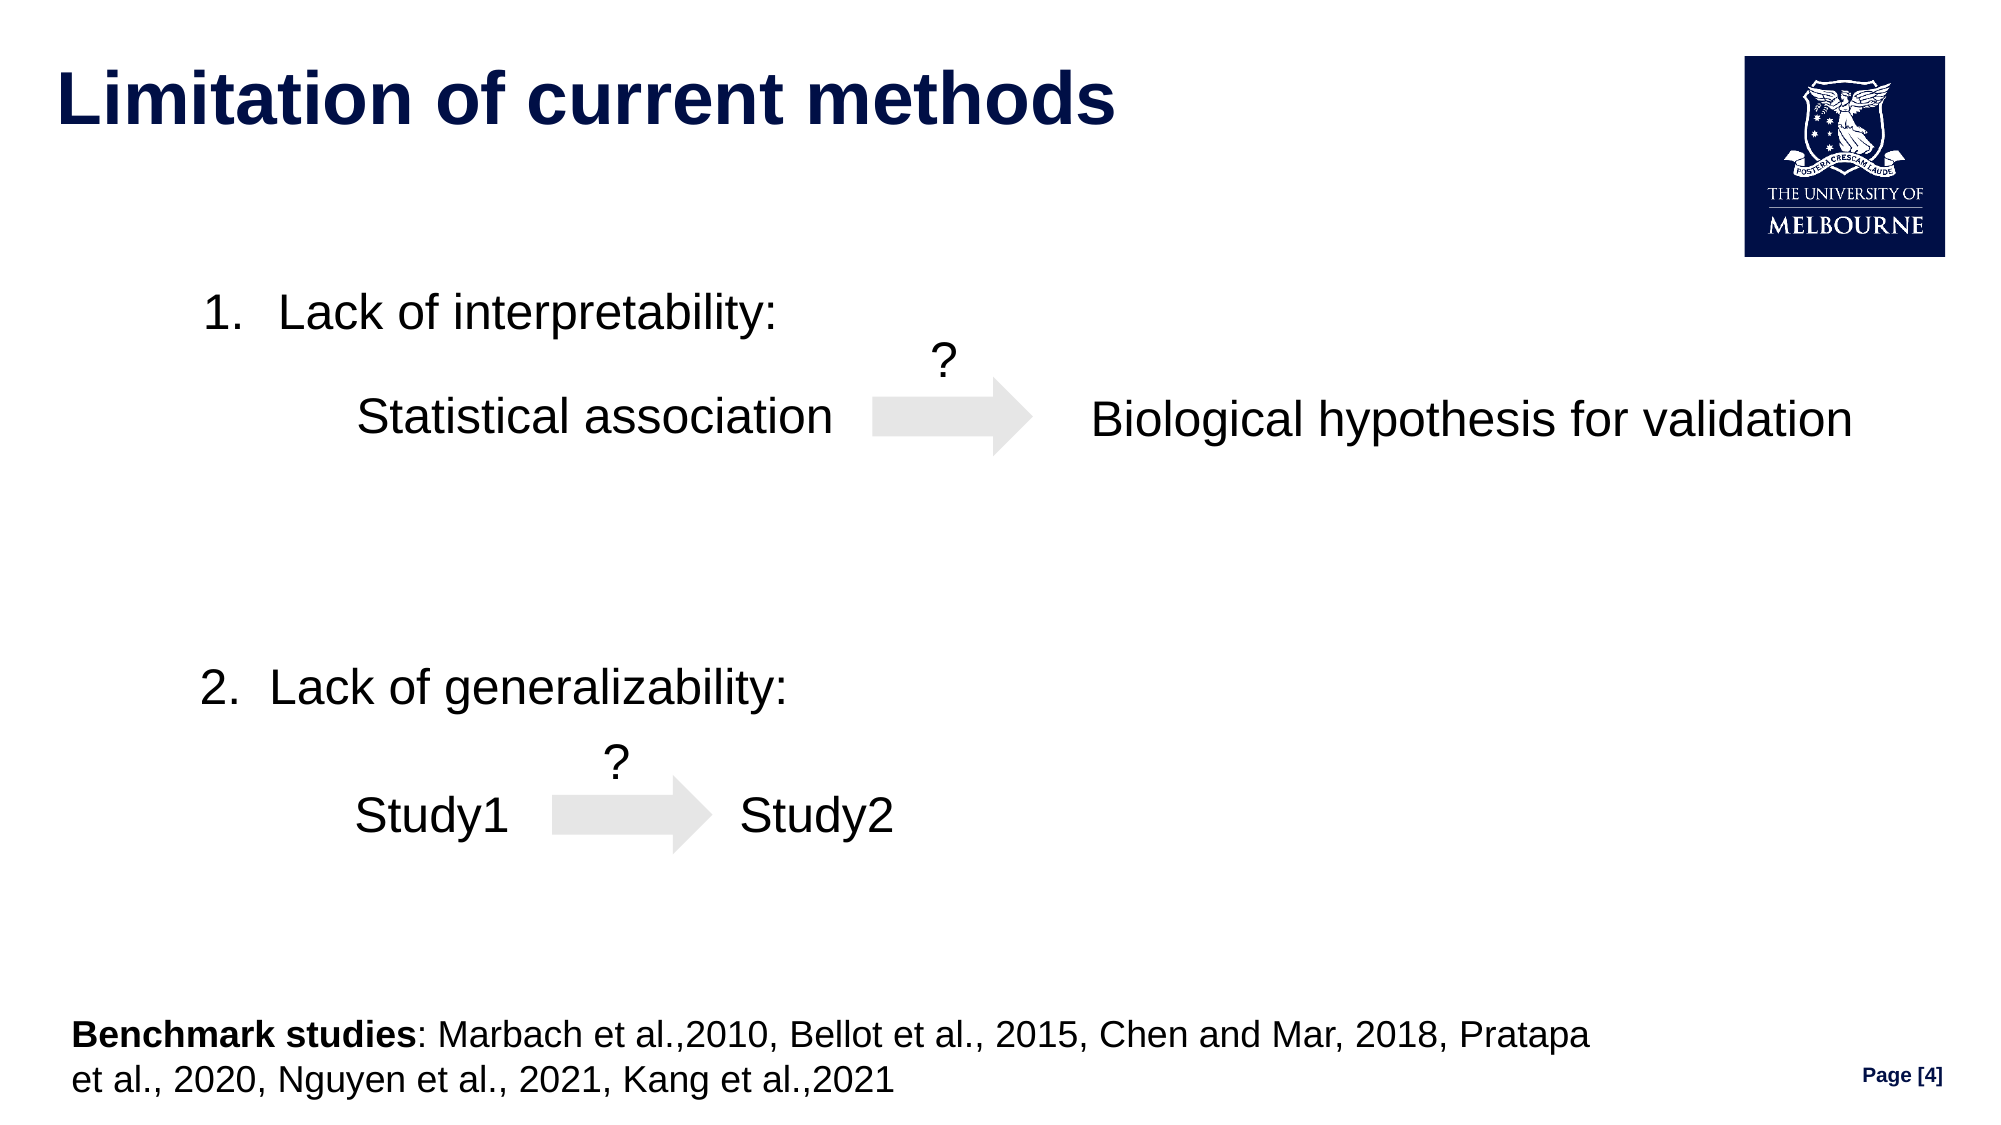

# Limitation of current methods
Lack of interpretability:

?
Statistical association

Biological hypothesis for validation
2.  Lack of generalizability:
?
Study2
Study1

Benchmark studies: Marbach et al.,2010, Bellot et al., 2015, Chen and Mar, 2018, Pratapa et al., 2020, Nguyen et al., 2021, Kang et al.,2021
Page [4]